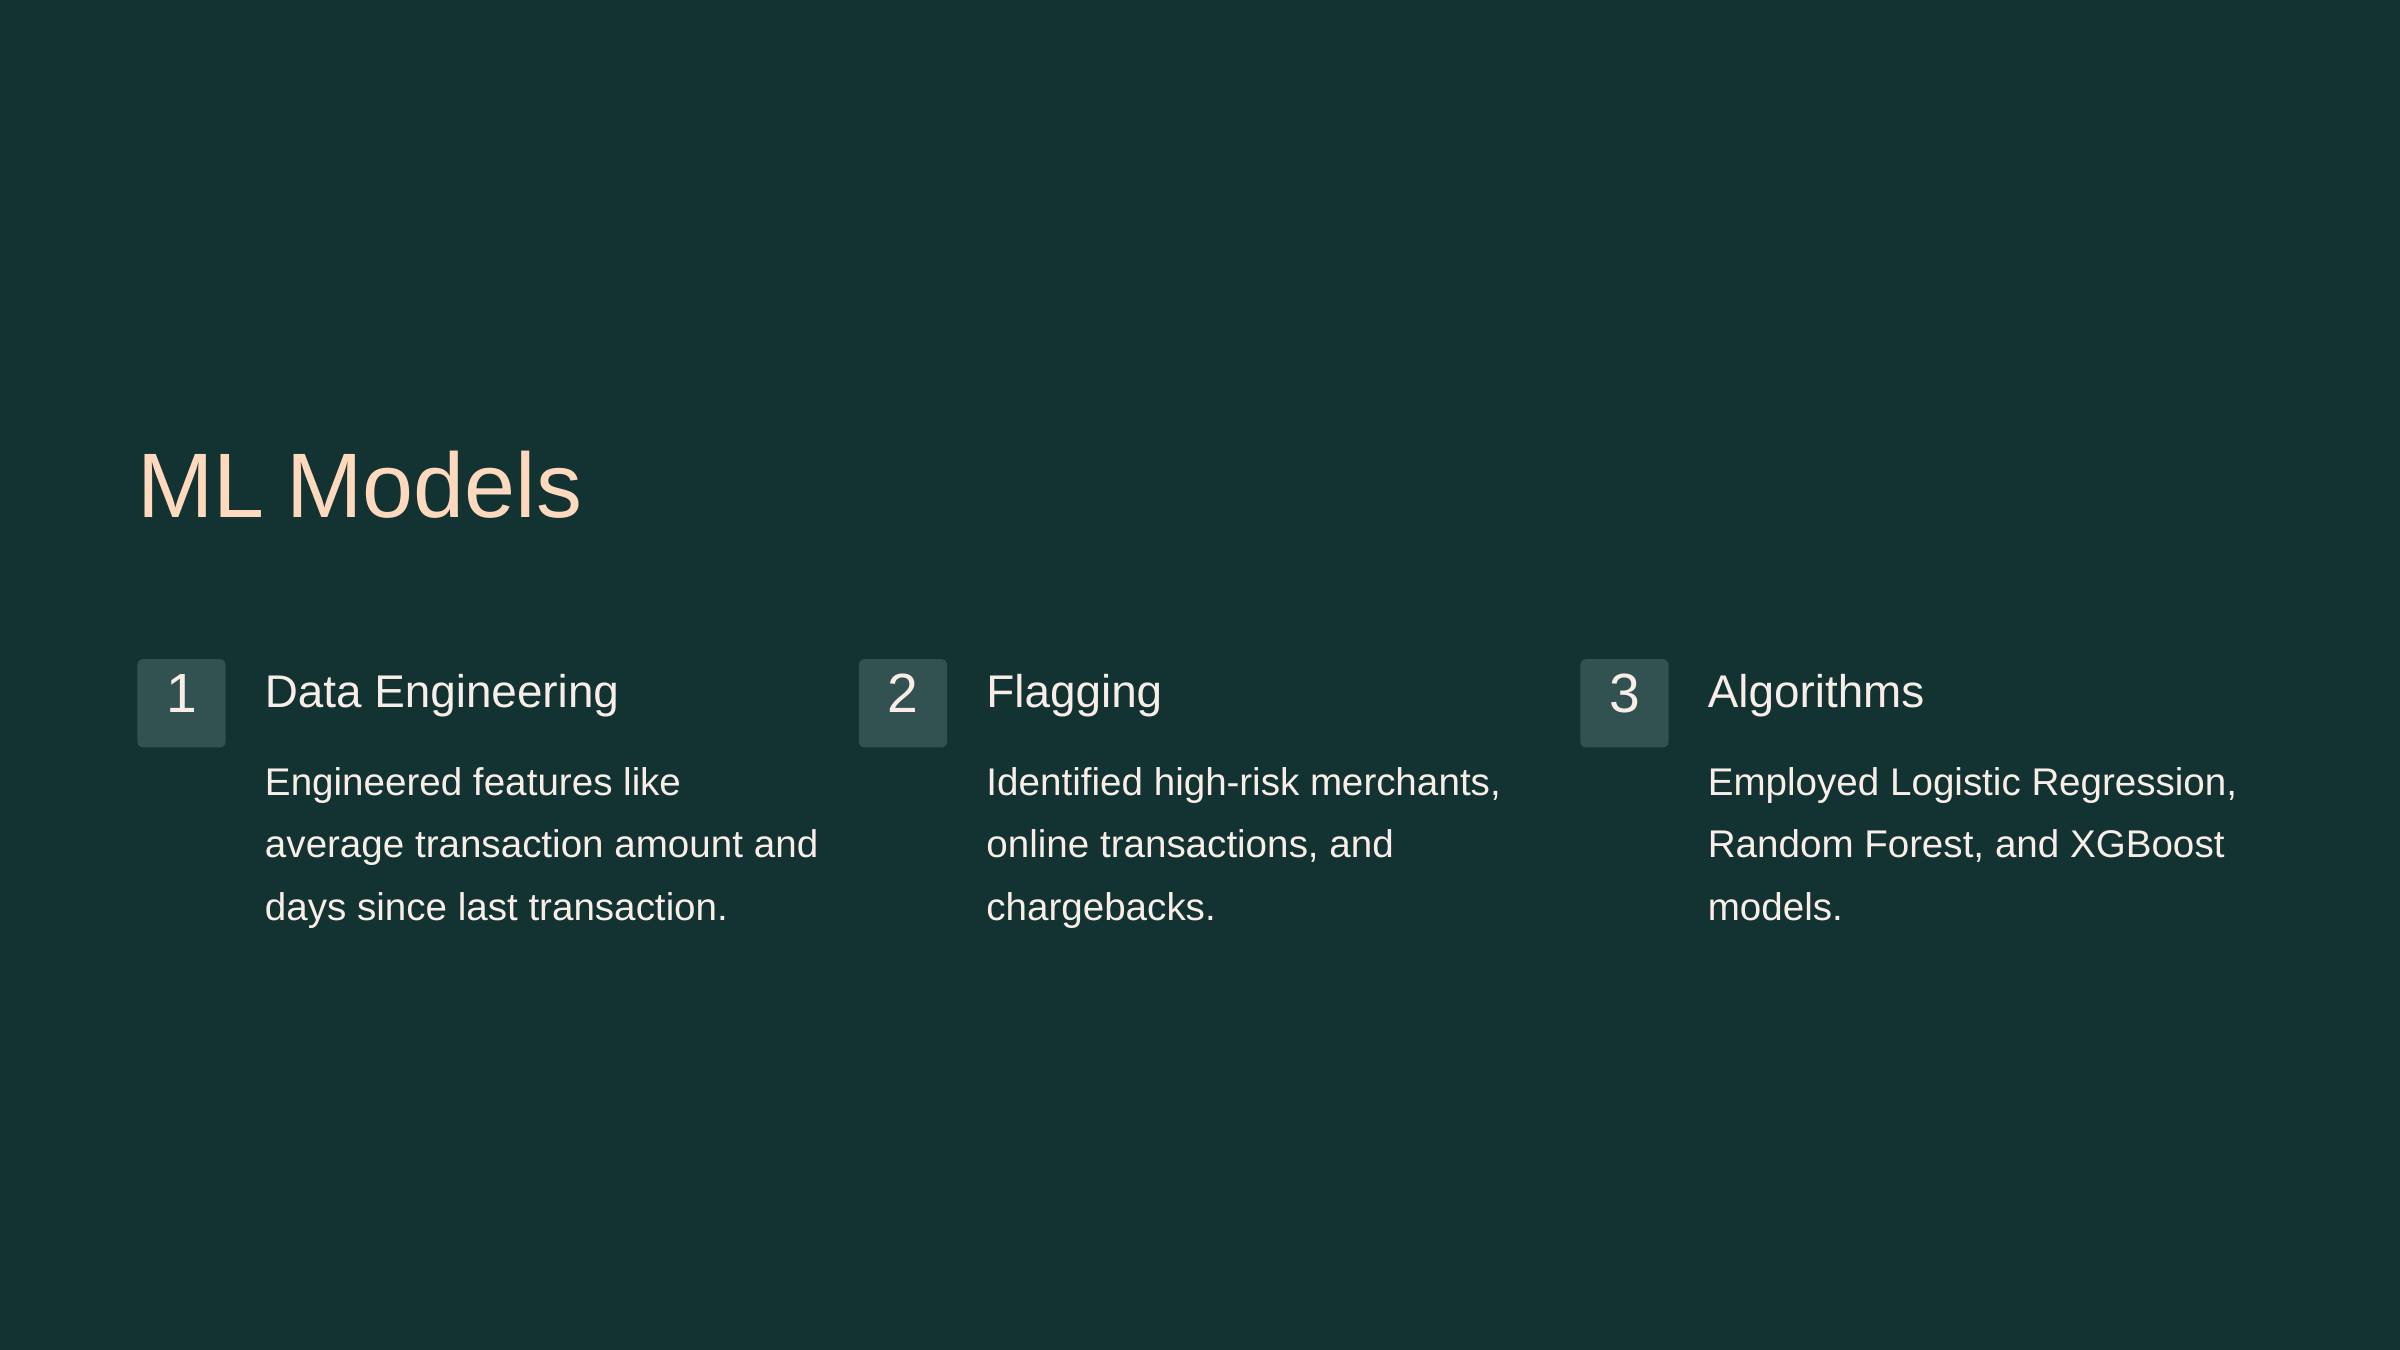

ML Models

Data Engineering

Flagging

Algorithms
1
2
3
Engineered features like average transaction amount and days since last transaction.
Identified high-risk merchants, online transactions, and chargebacks.
Employed Logistic Regression, Random Forest, and XGBoost models.